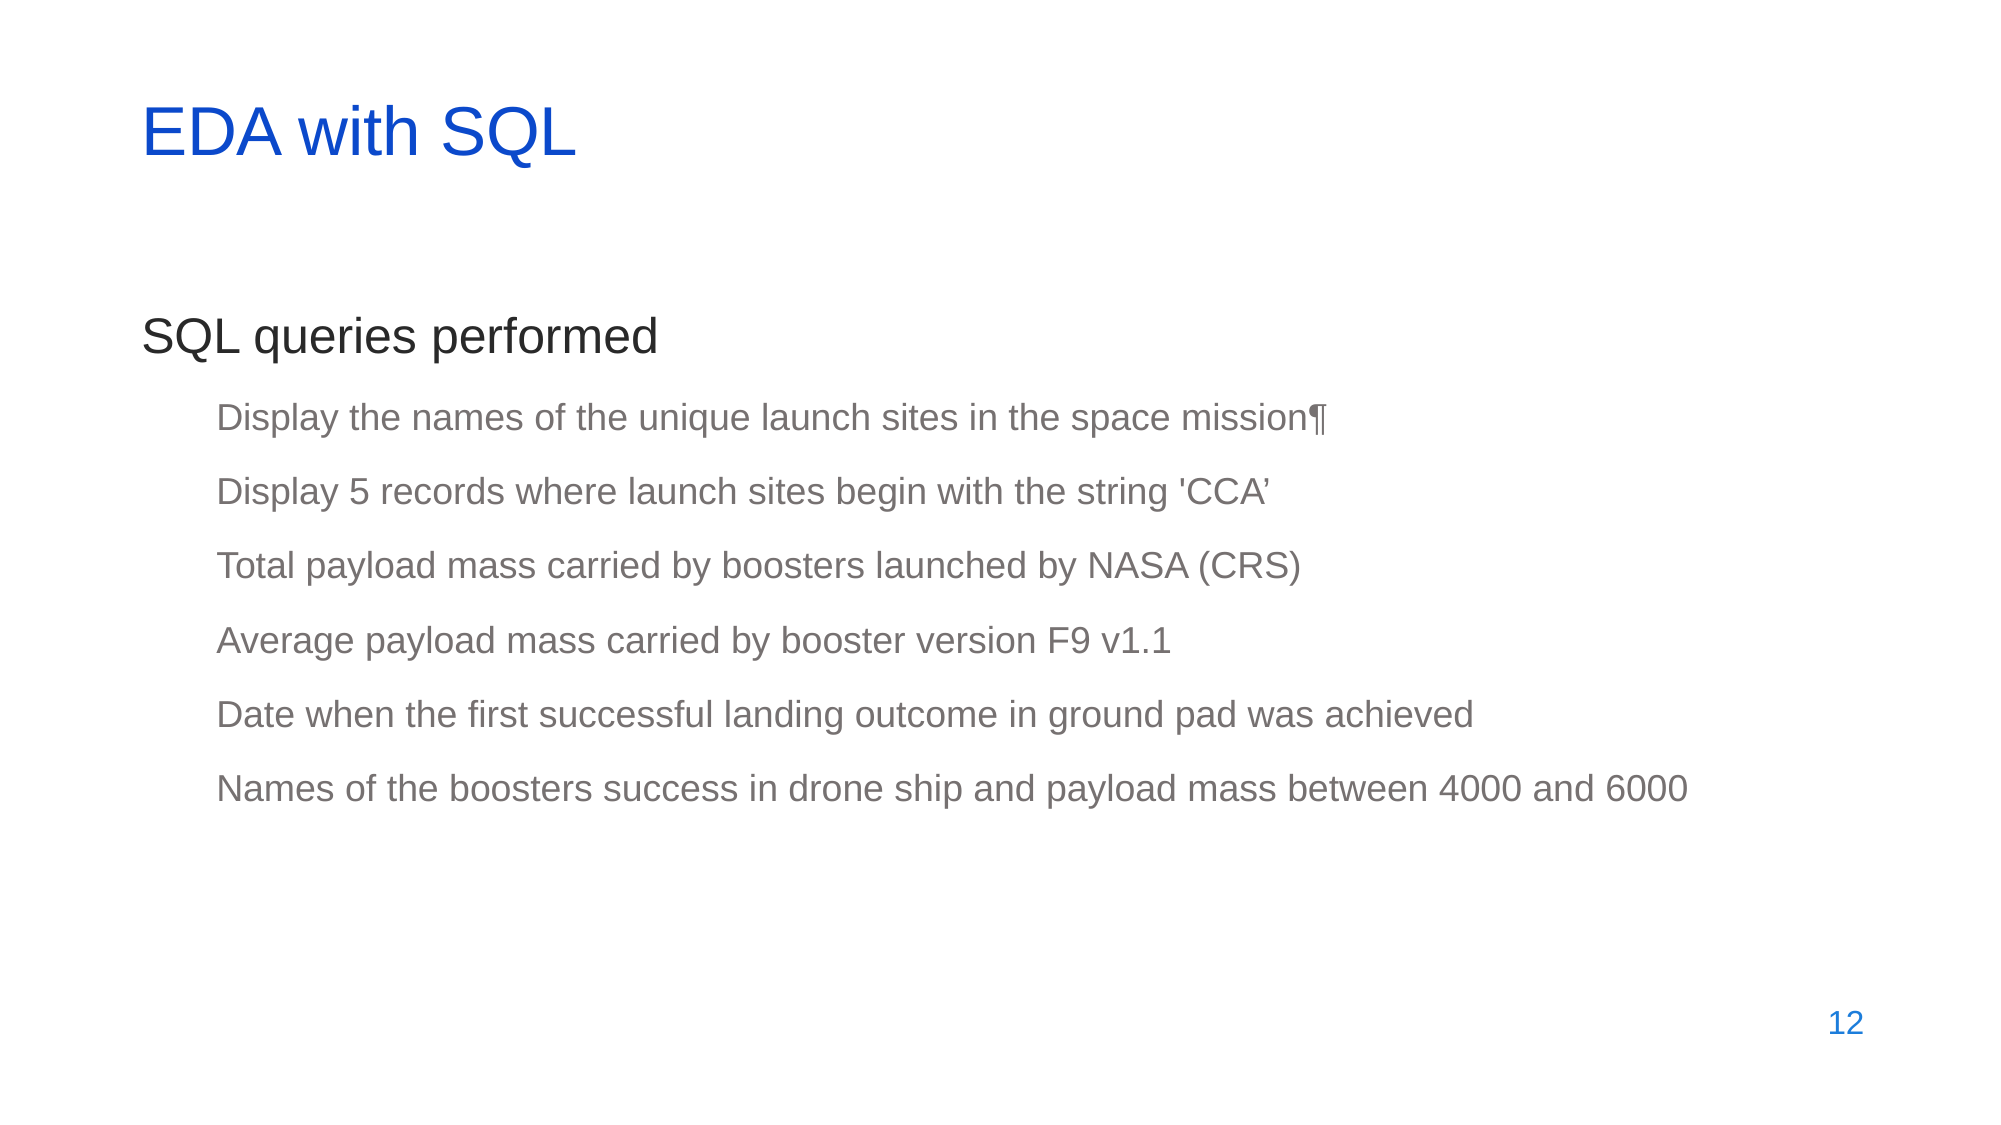

EDA with SQL
SQL queries performed
Display the names of the unique launch sites in the space mission¶
Display 5 records where launch sites begin with the string 'CCA’
Total payload mass carried by boosters launched by NASA (CRS)
Average payload mass carried by booster version F9 v1.1
Date when the first successful landing outcome in ground pad was achieved
Names of the boosters success in drone ship and payload mass between 4000 and 6000

12